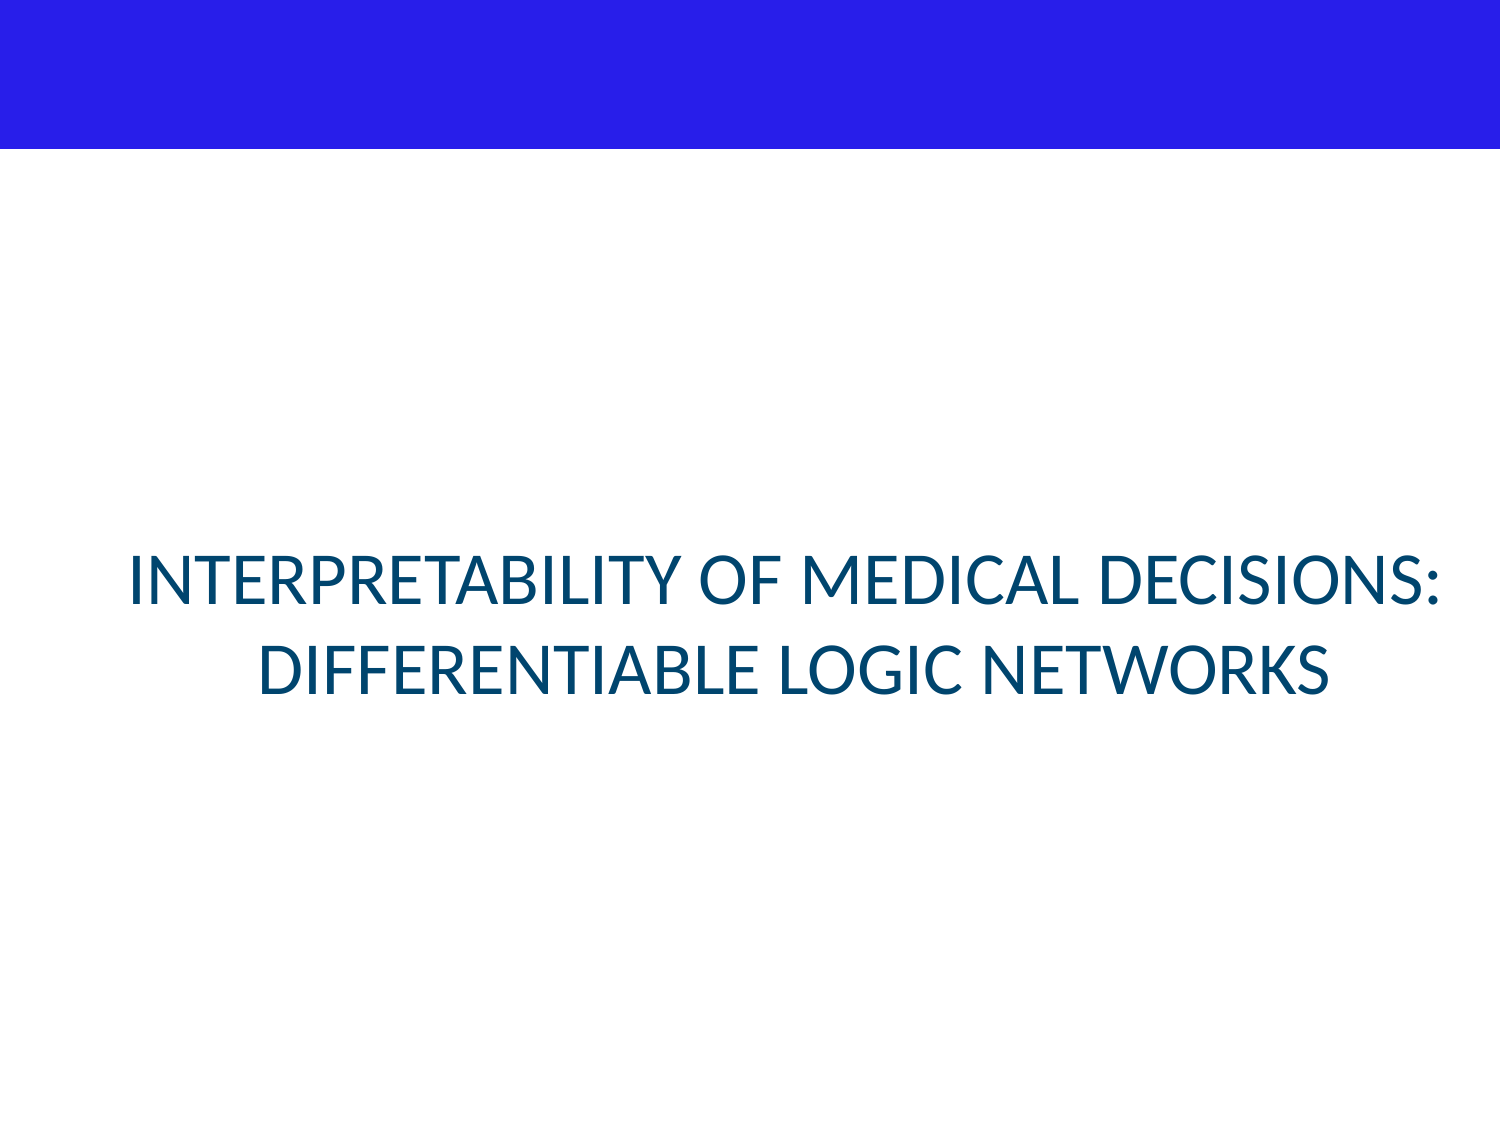

Interpretability of Medical Decisions:
Differentiable Logic Networks